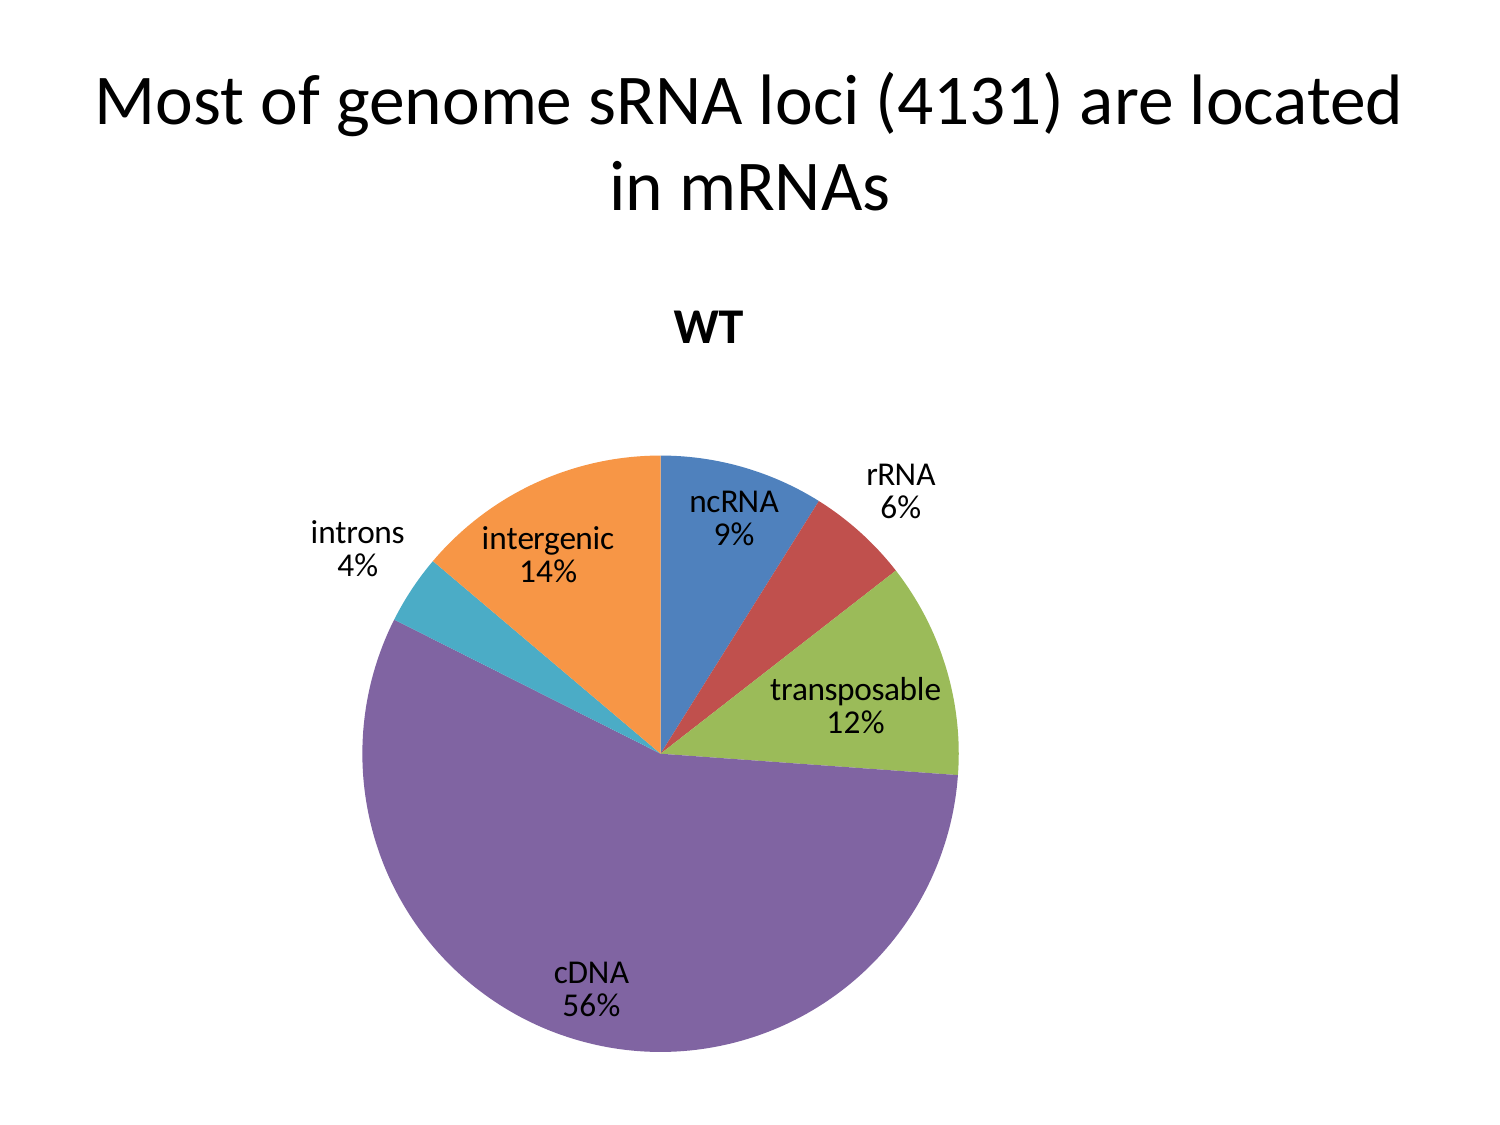

# Most of genome sRNA loci (4131) are located in mRNAs

### Chart: WT

| Category | ALL |
|---|---|
| ncRNA | 368.0 |
| rRNA | 230.0 |
| transposable | 482.0 |
| cDNA | 2325.0 |
| introns | 155.0 |
| intergenic | 571.0 |